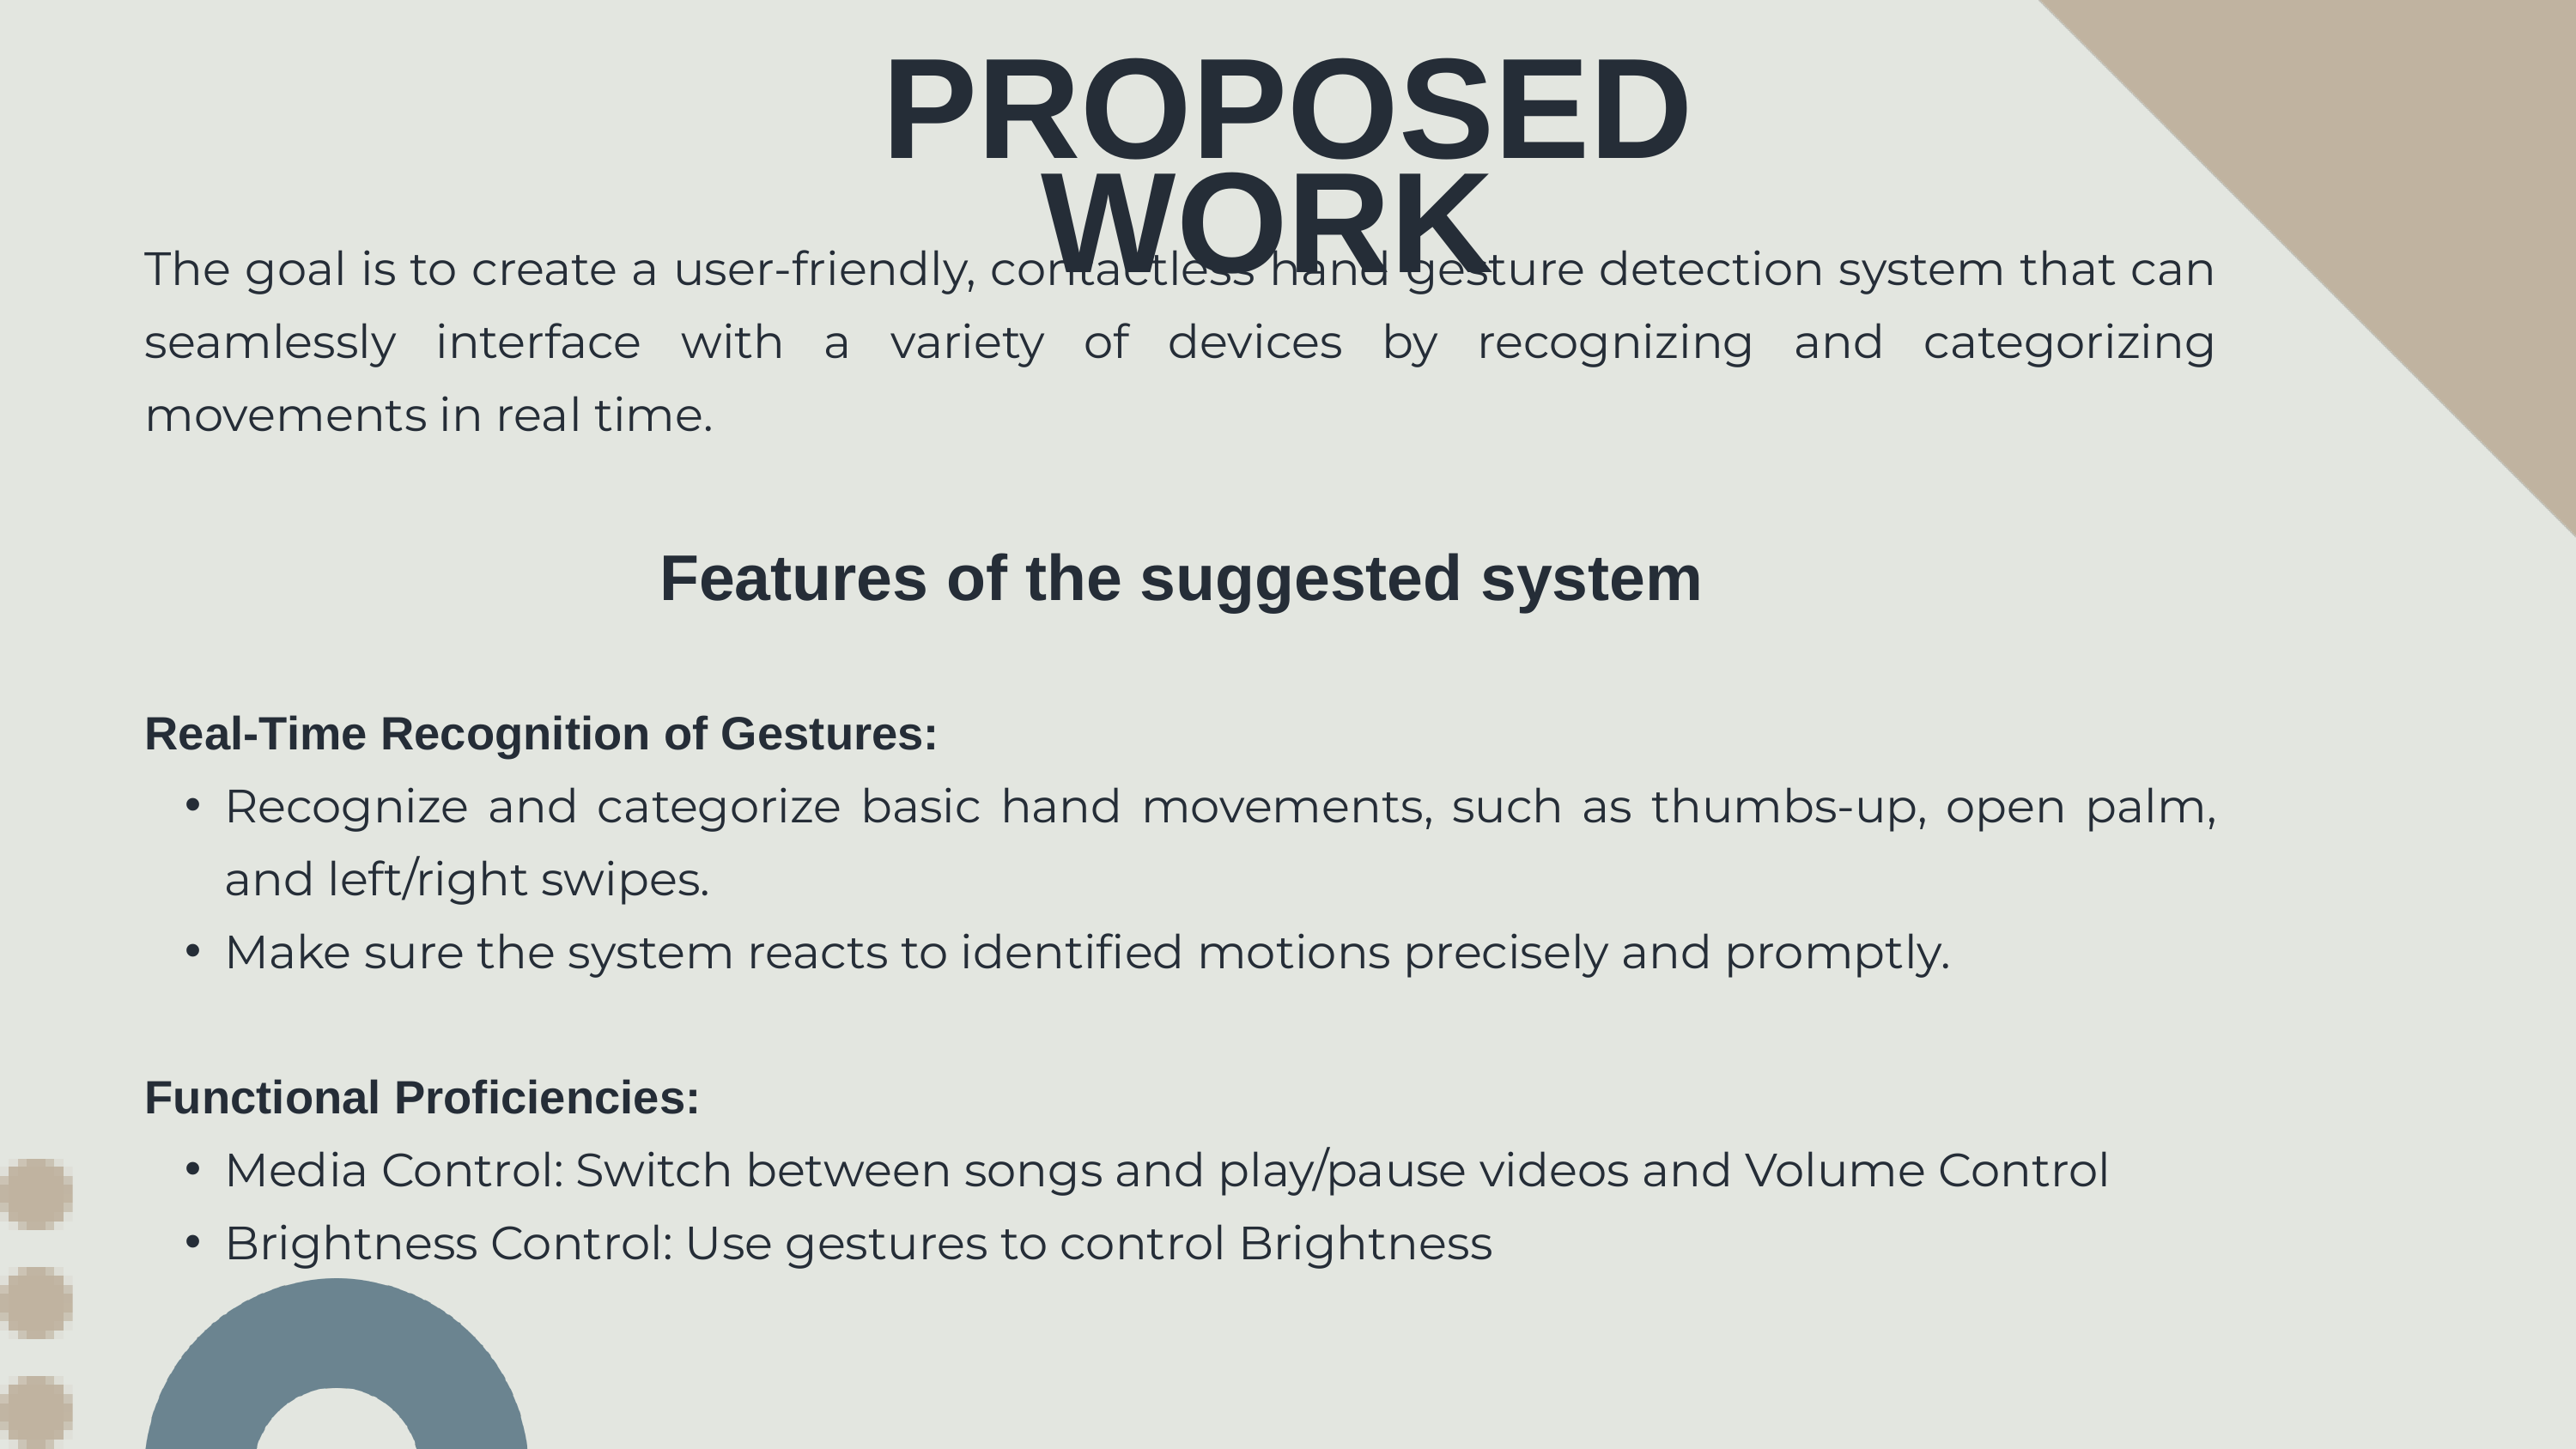

PROPOSED WORK
The goal is to create a user-friendly, contactless hand gesture detection system that can seamlessly interface with a variety of devices by recognizing and categorizing movements in real time.

Features of the suggested system

Real-Time Recognition of Gestures:
Recognize and categorize basic hand movements, such as thumbs-up, open palm, and left/right swipes.
Make sure the system reacts to identified motions precisely and promptly.

Functional Proficiencies:
Media Control: Switch between songs and play/pause videos and Volume Control
Brightness Control: Use gestures to control Brightness